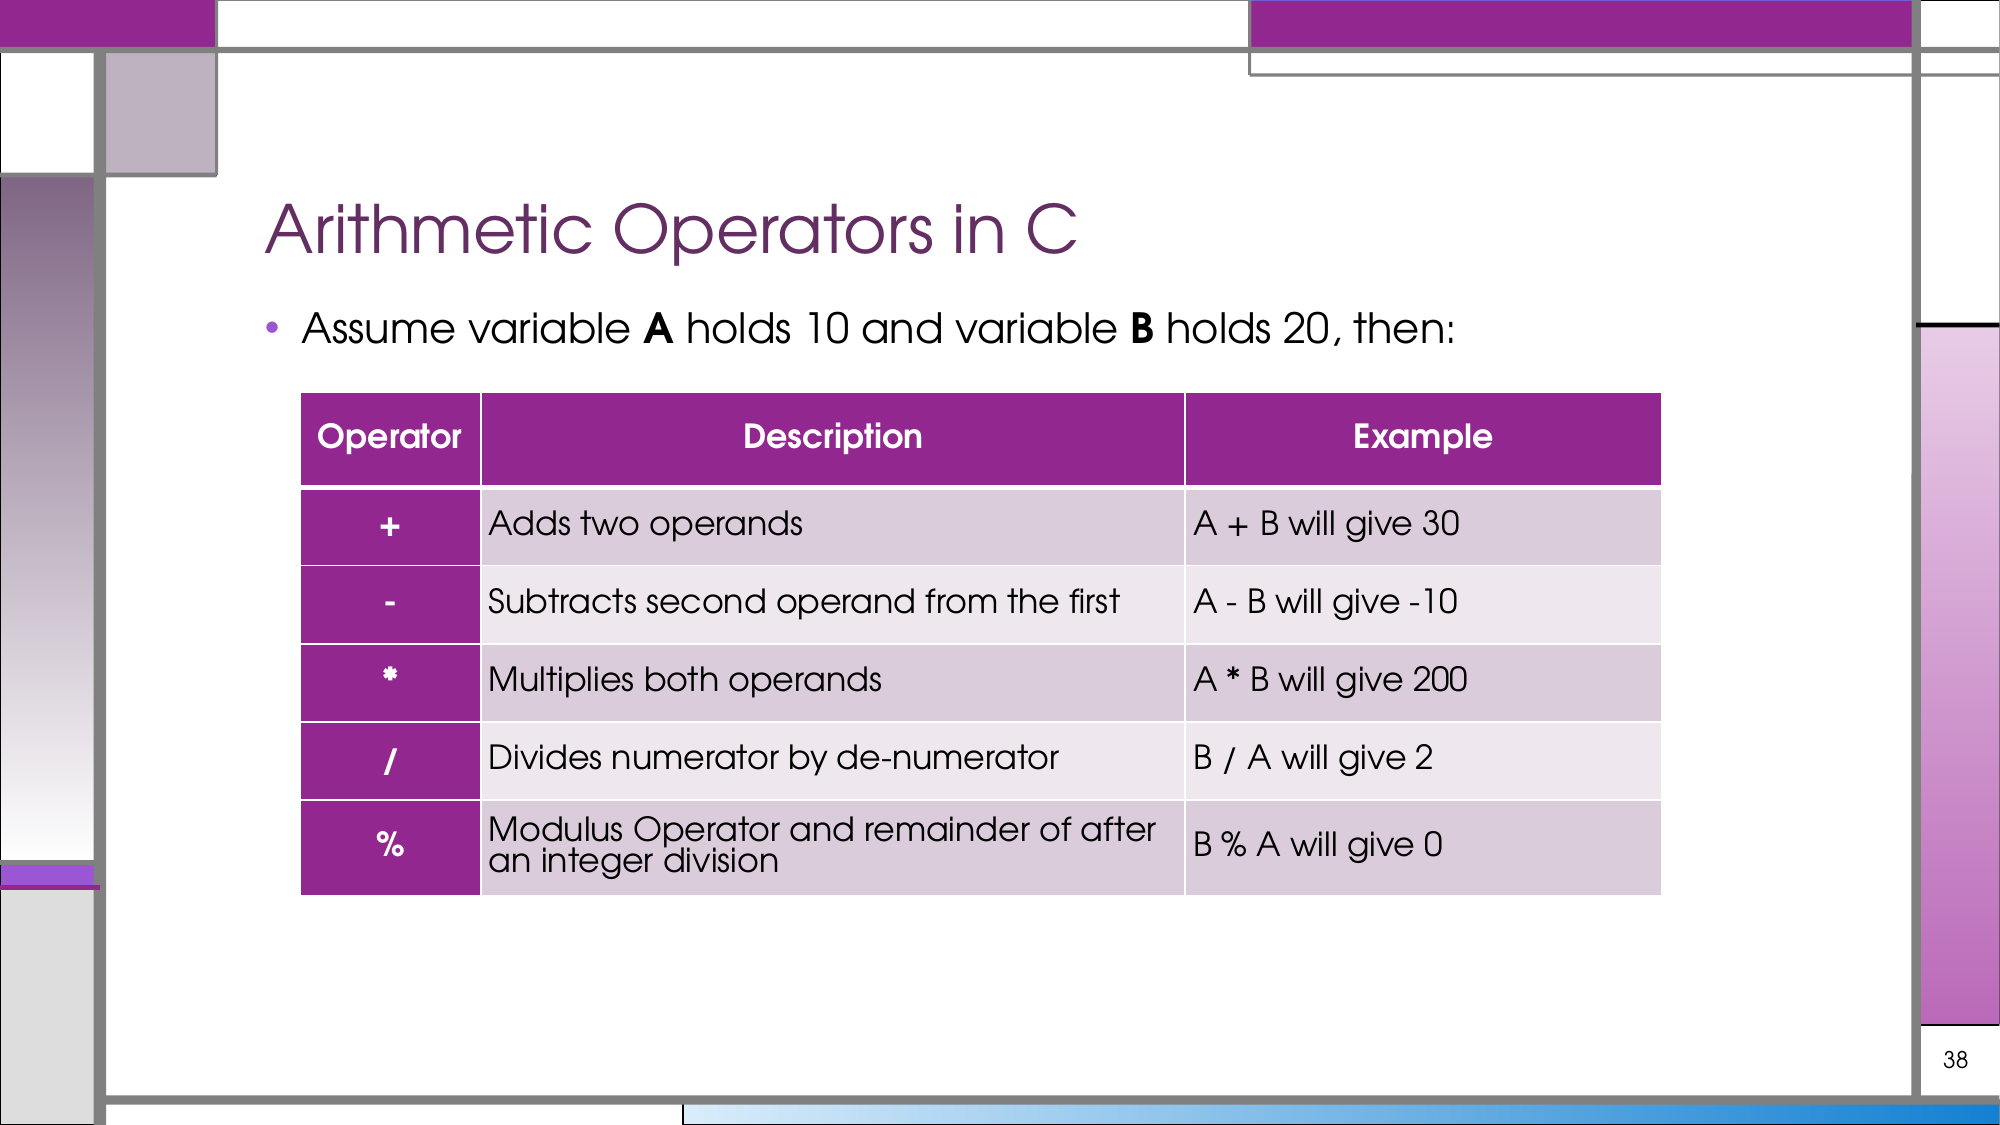

# Arithmetic Operators in C
Assume variable A holds 10 and variable B holds 20, then:

| Operator | Description | Example |
| --- | --- | --- |
| + | Adds two operands | A + B will give 30 |
| - | Subtracts second operand from the first | A - B will give -10 |
| \* | Multiplies both operands | A \* B will give 200 |
| / | Divides numerator by de-numerator | B / A will give 2 |
| % | Modulus Operator and remainder of after an integer division | B % A will give 0 |
38